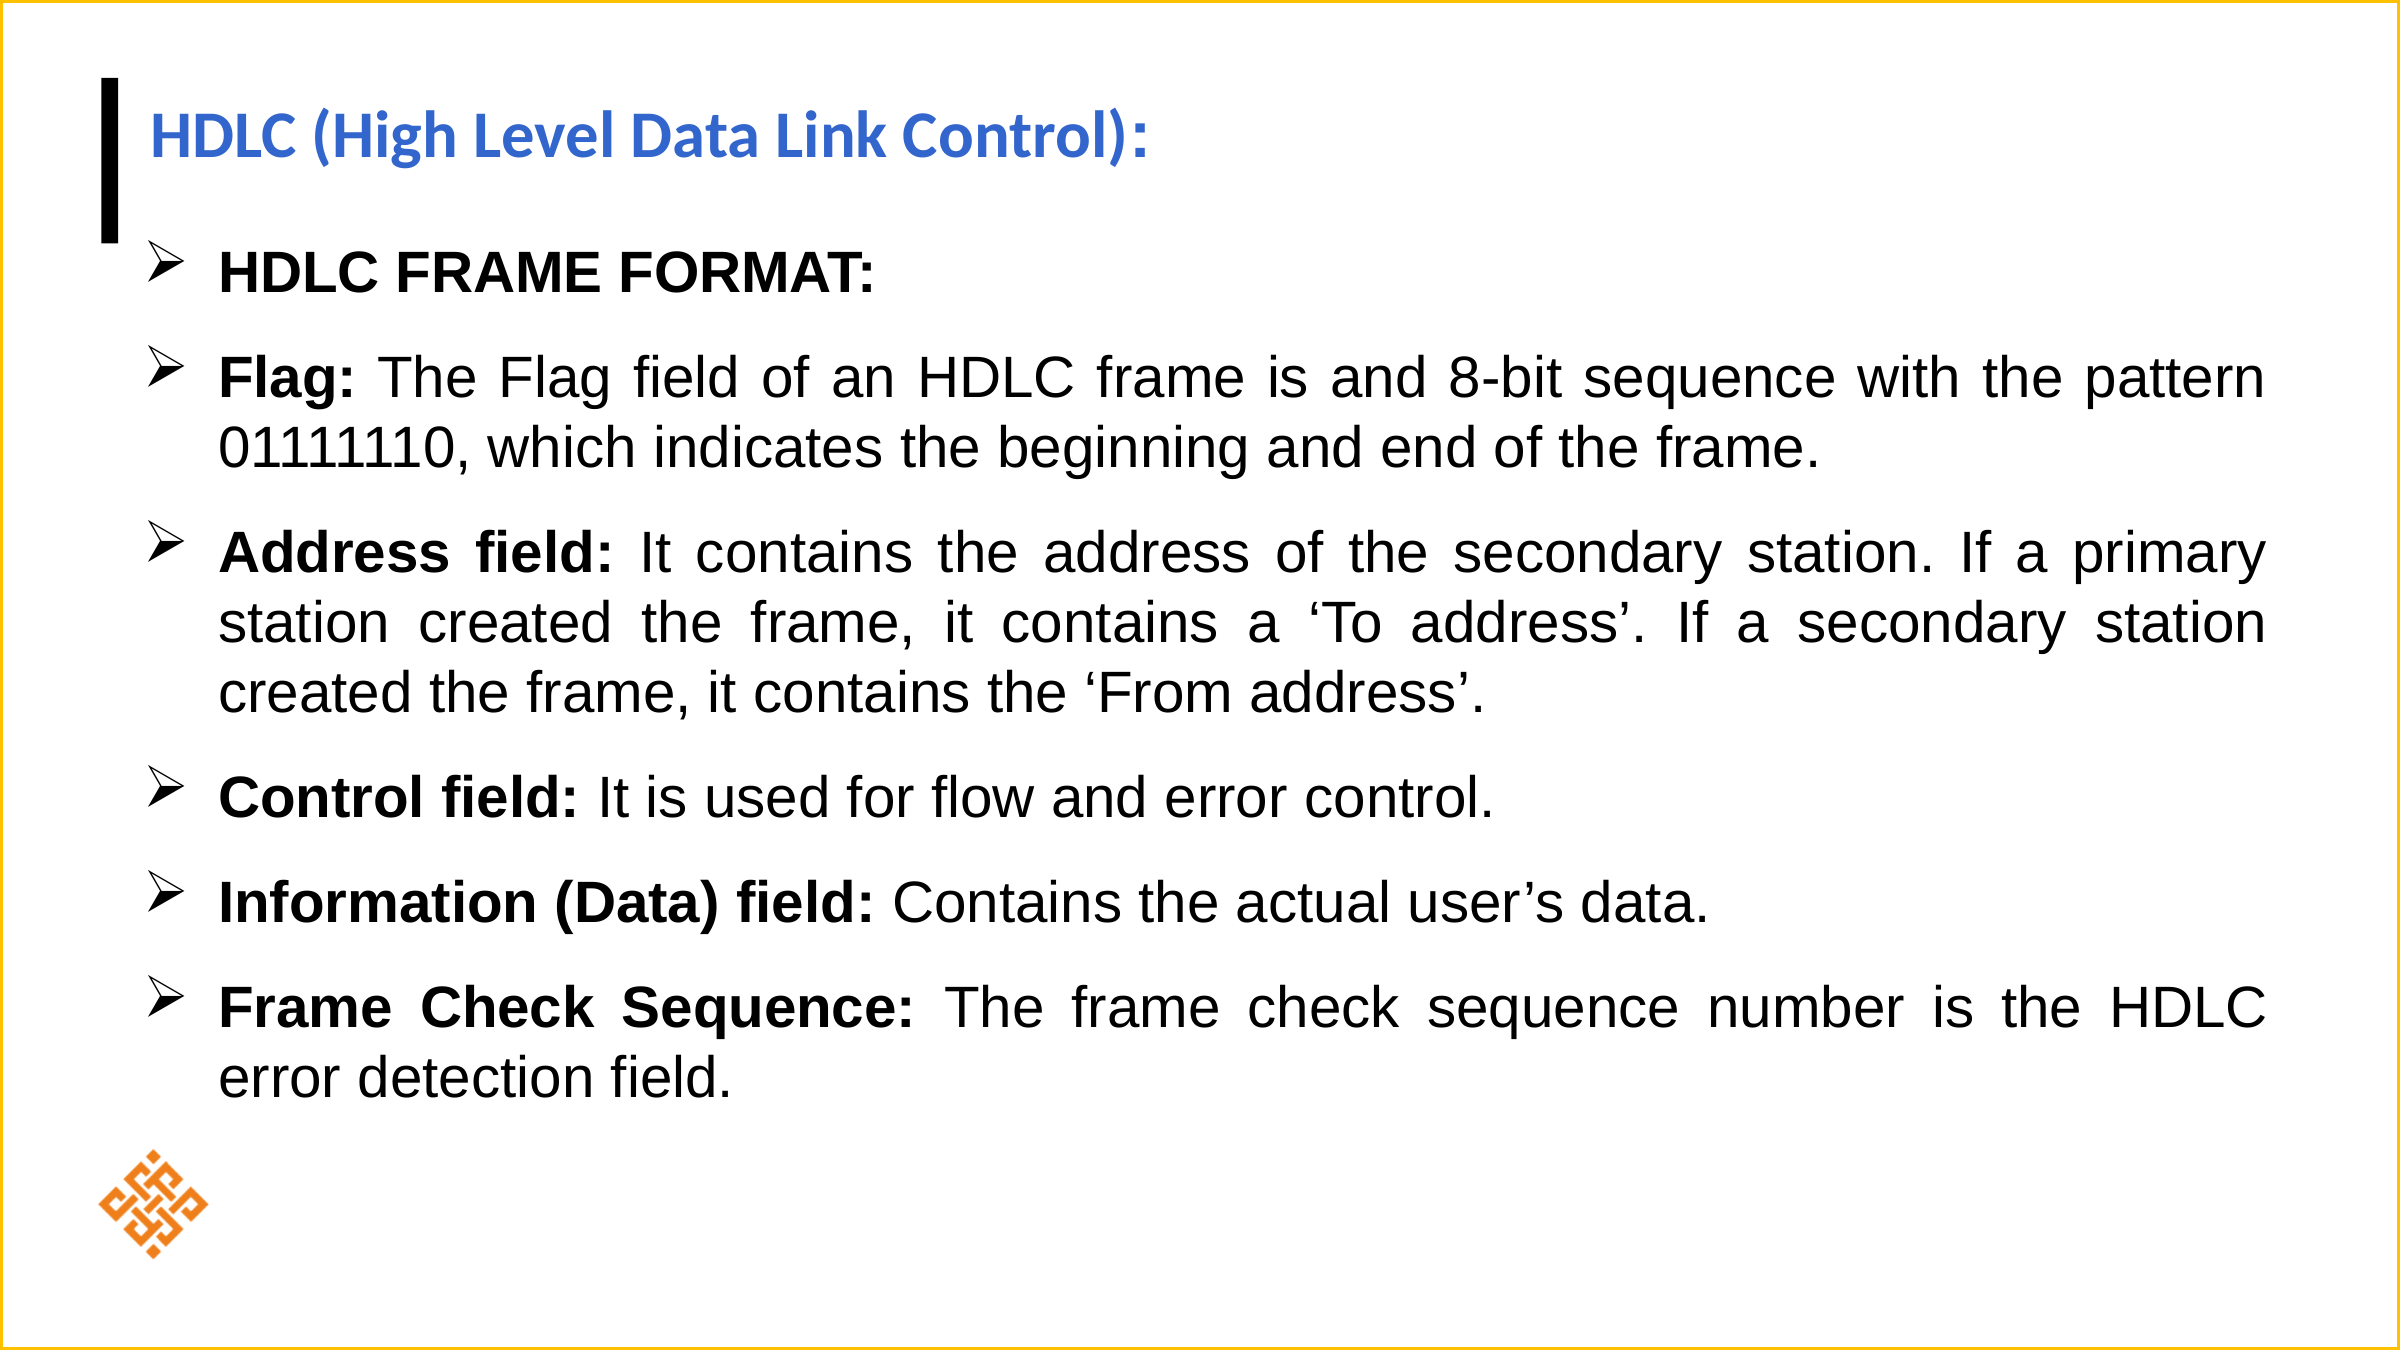

# HDLC (High Level Data Link Control):
HDLC FRAME FORMAT:
Flag: The Flag field of an HDLC frame is and 8-bit sequence with the pattern 01111110, which indicates the beginning and end of the frame.
Address field: It contains the address of the secondary station. If a primary station created the frame, it contains a ‘To address’. If a secondary station created the frame, it contains the ‘From address’.
Control field: It is used for flow and error control.
Information (Data) field: Contains the actual user’s data.
Frame Check Sequence: The frame check sequence number is the HDLC error detection field.